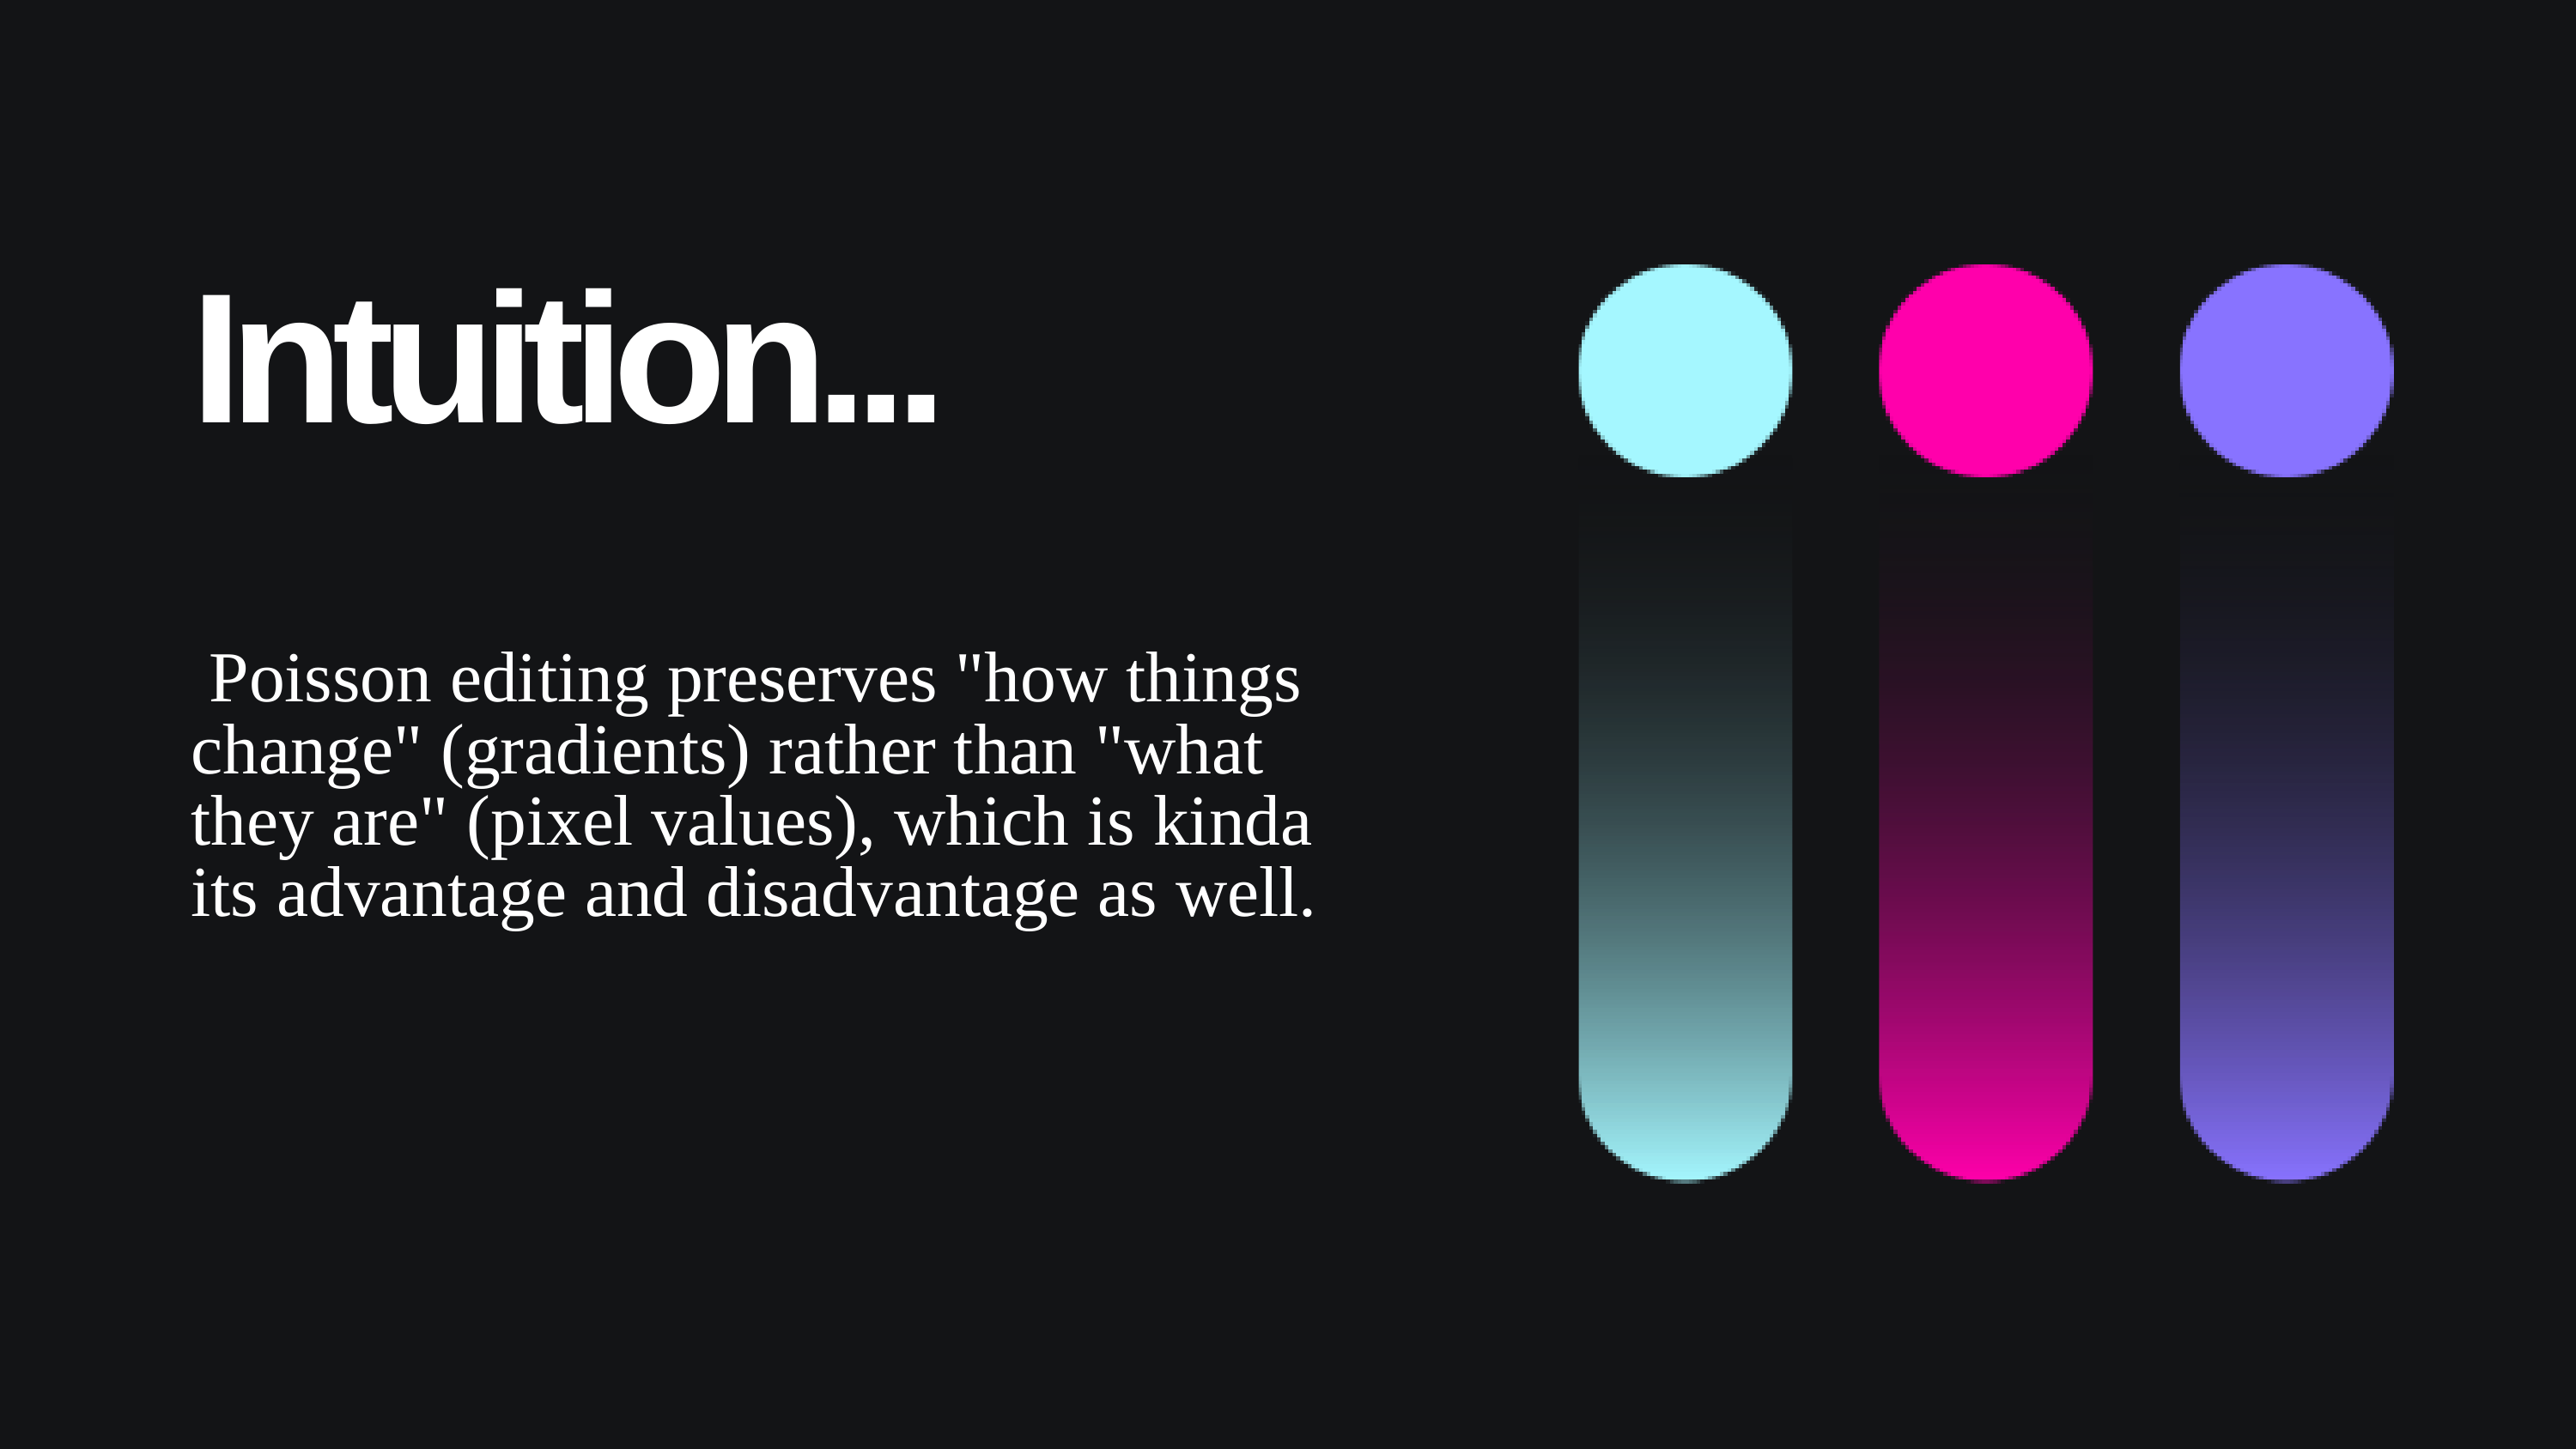

Intuition...
 Poisson editing preserves "how things change" (gradients) rather than "what they are" (pixel values), which is kinda its advantage and disadvantage as well.